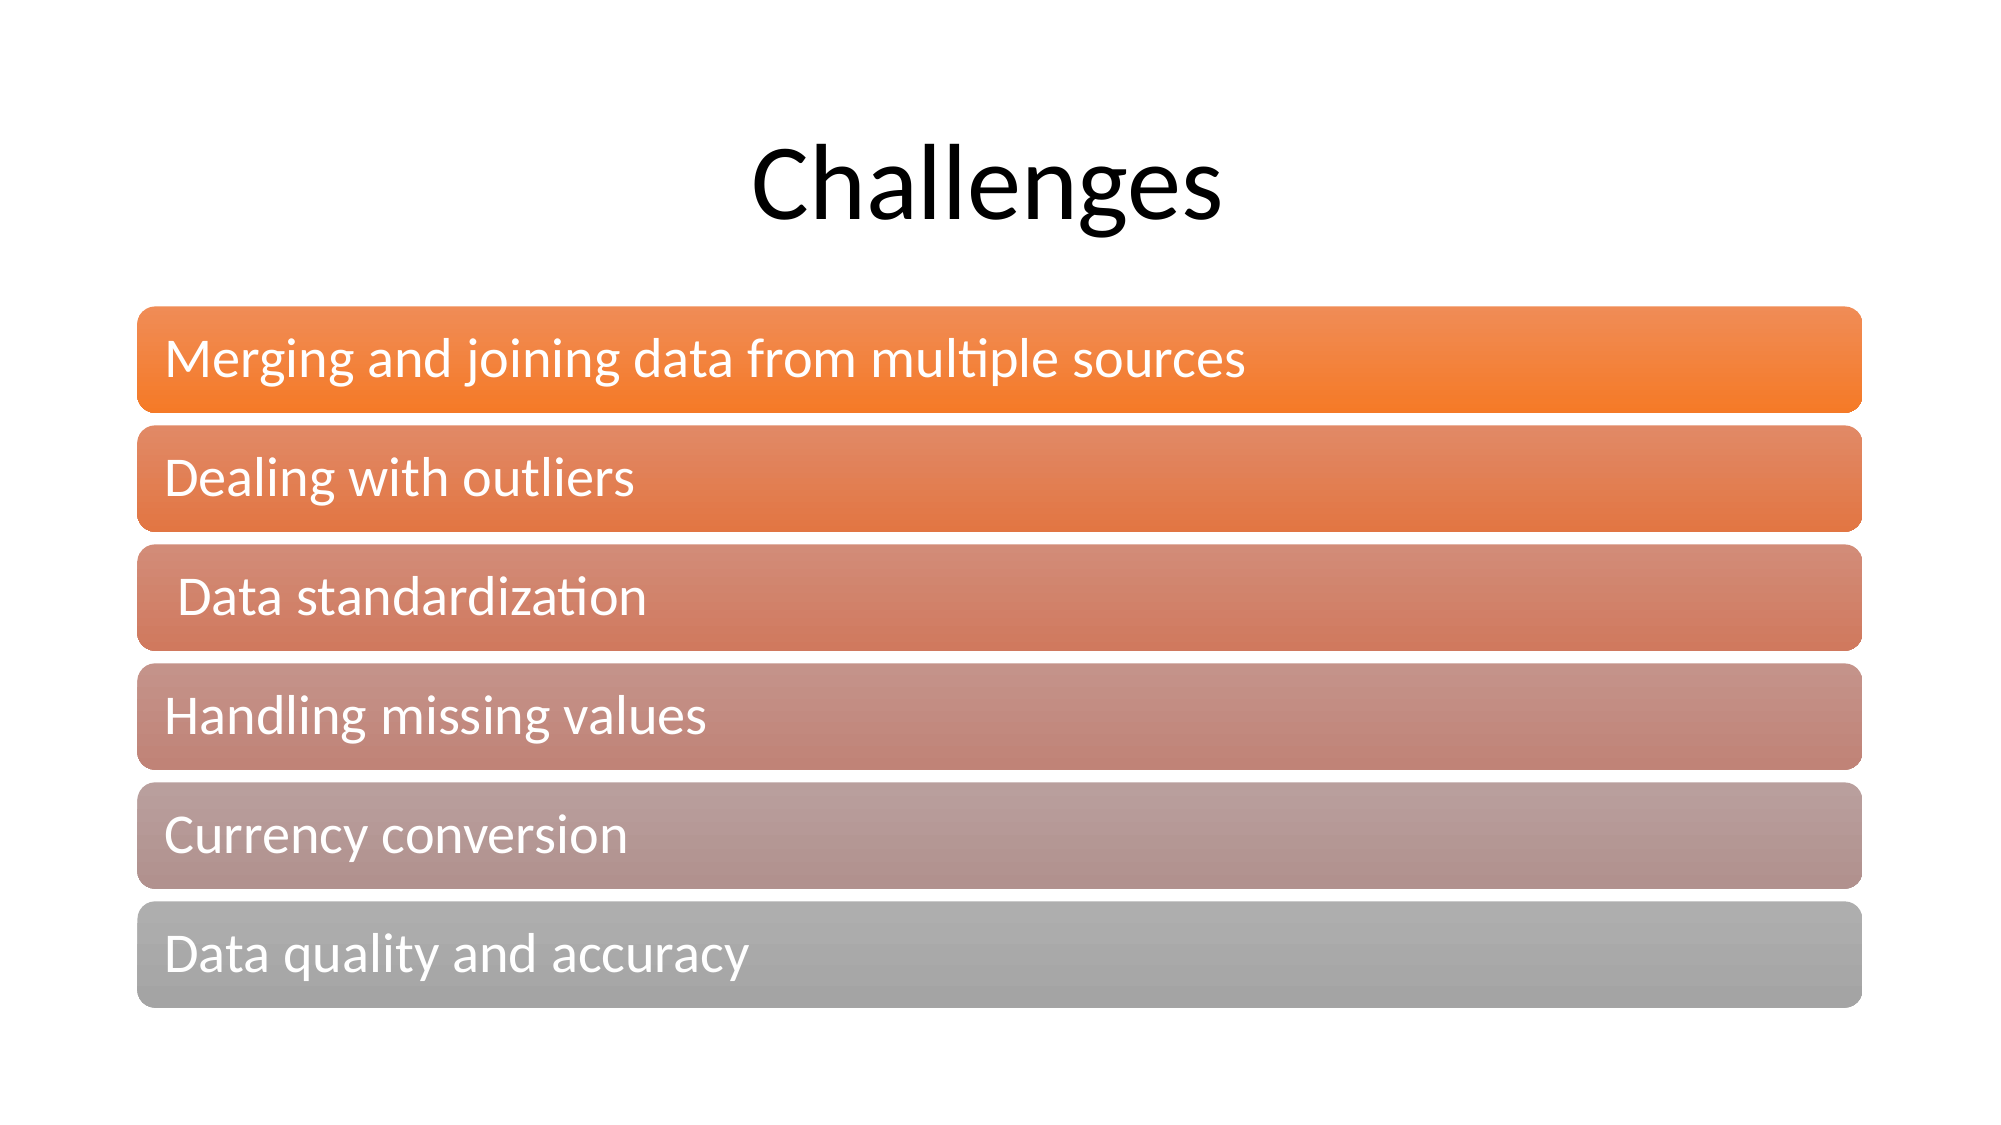

# Challenges
Merging and joining data from multiple sources
Dealing with outliers
 Data standardization
Handling missing values
Currency conversion
Data quality and accuracy